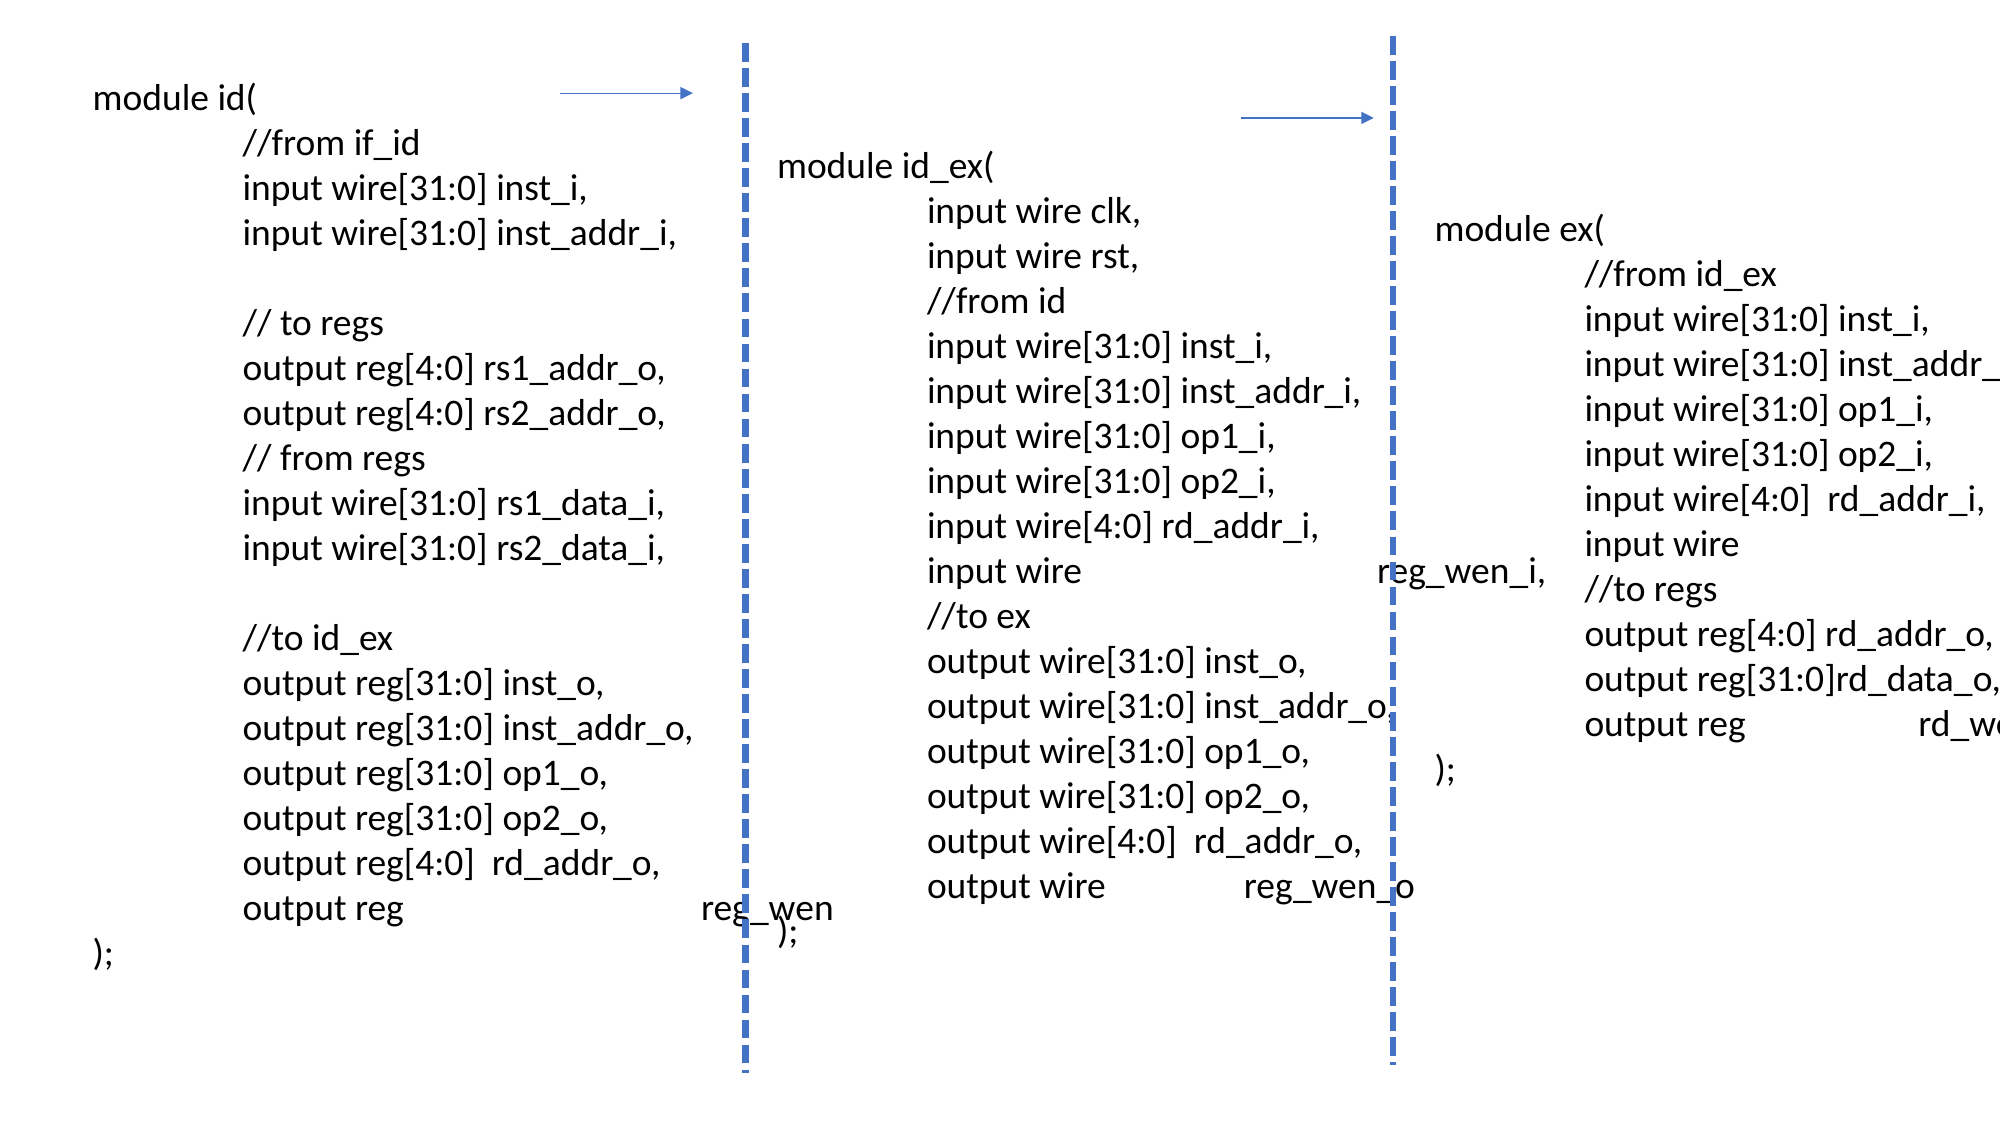

module id(
	//from if_id
	input wire[31:0] inst_i,
	input wire[31:0] inst_addr_i,

	// to regs
	output reg[4:0] rs1_addr_o,
	output reg[4:0] rs2_addr_o,
	// from regs
	input wire[31:0] rs1_data_i,
	input wire[31:0] rs2_data_i,

	//to id_ex
	output reg[31:0] inst_o,
	output reg[31:0] inst_addr_o,
	output reg[31:0] op1_o,
	output reg[31:0] op2_o,
	output reg[4:0]  rd_addr_o,
	output reg 		 reg_wen
);
module id_ex(
	input wire clk,
	input wire rst,
	//from id
	input wire[31:0] inst_i,
	input wire[31:0] inst_addr_i,
	input wire[31:0] op1_i,
	input wire[31:0] op2_i,
	input wire[4:0] rd_addr_i,
	input wire 		reg_wen_i,
	//to ex
	output wire[31:0] inst_o,
	output wire[31:0] inst_addr_o,
	output wire[31:0] op1_o,
	output wire[31:0] op2_o,
	output wire[4:0]  rd_addr_o,
	output wire 	  reg_wen_o
);
module ex(
	//from id_ex
	input wire[31:0] inst_i,
	input wire[31:0] inst_addr_i,
	input wire[31:0] op1_i,
	input wire[31:0] op2_i,
	input wire[4:0]  rd_addr_i,
	input wire 		 rd_wen_i,
	//to regs
	output reg[4:0] rd_addr_o,
	output reg[31:0]rd_data_o,
	output reg 	    rd_wen_o
);